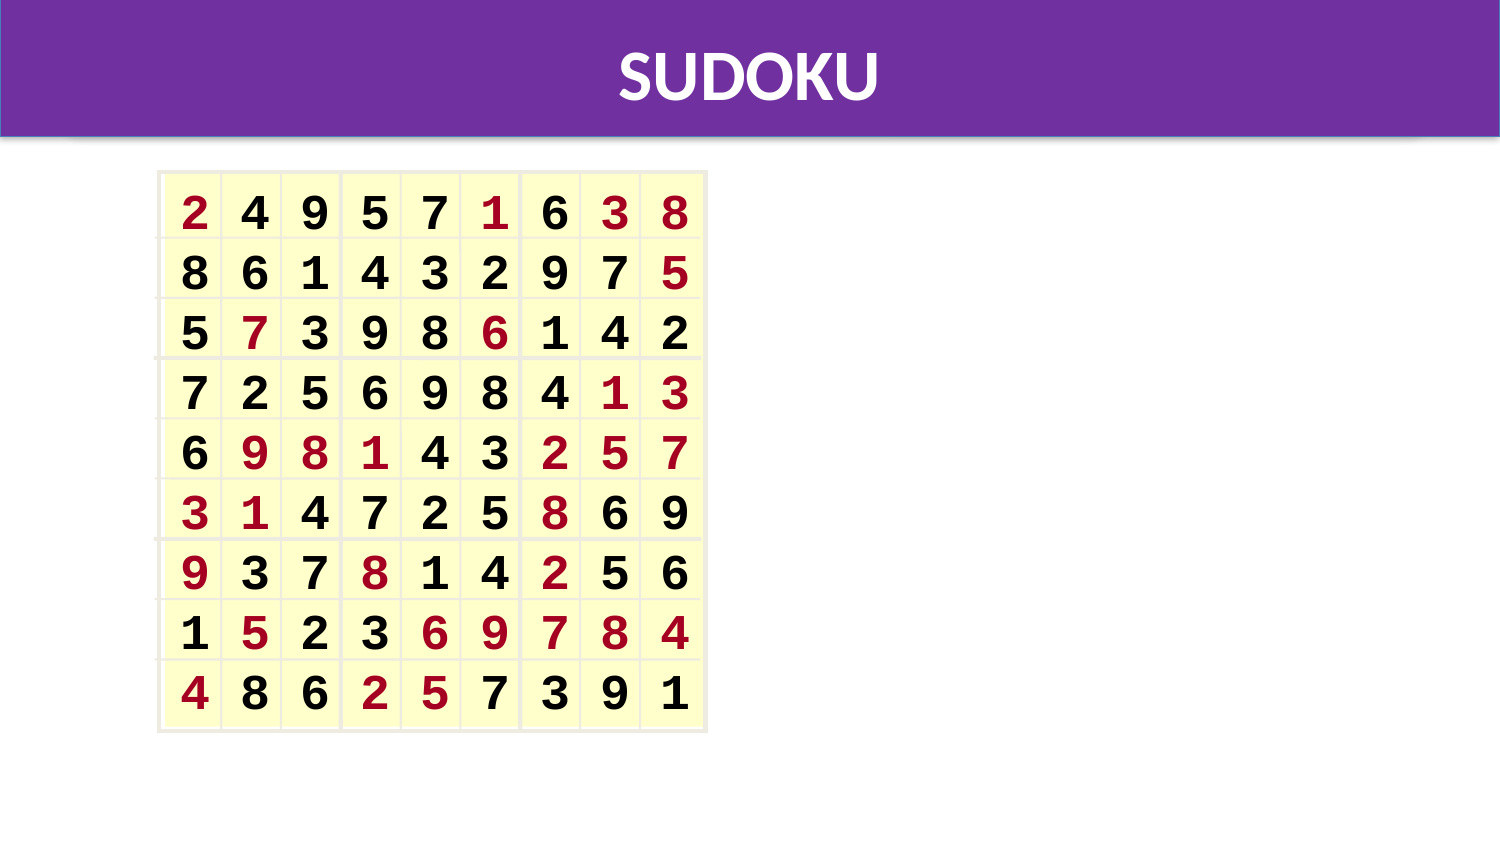

# SUDOKU

2 4 9 5 7 1 6 3 8
8 6 1 4 3 2 9 7 5
5 7 3 9 8 6 1 4 2
7 2 5 6 9 8 4 1 3
6 9 8 1 4 3 2 5 7
3 1 4 7 2 5 8 6 9
9 3 7 8 1 4 2 5 6
1 5 2 3 6 9 7 8 4
4 8 6 2 5 7 3 9 1